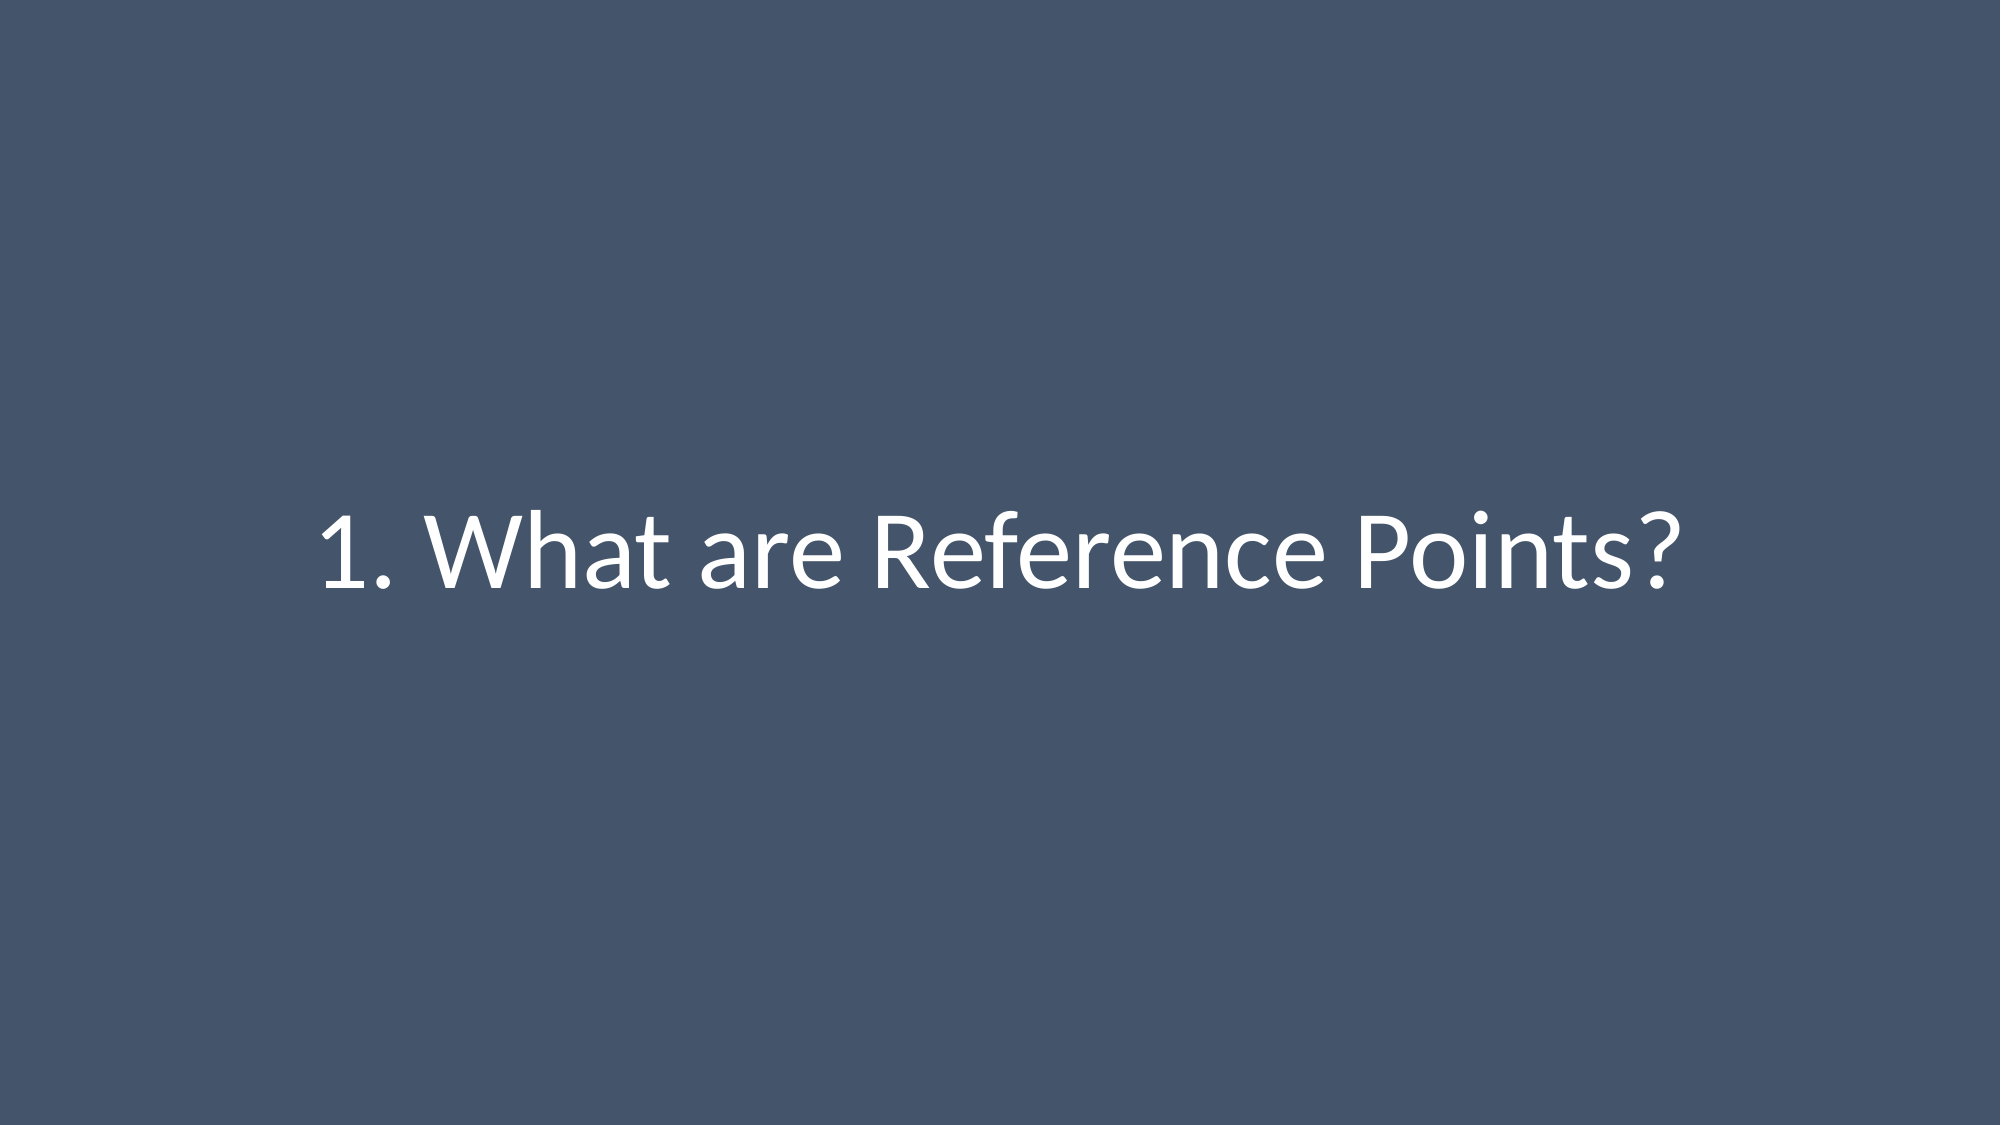

# 1. What are Reference Points?
8